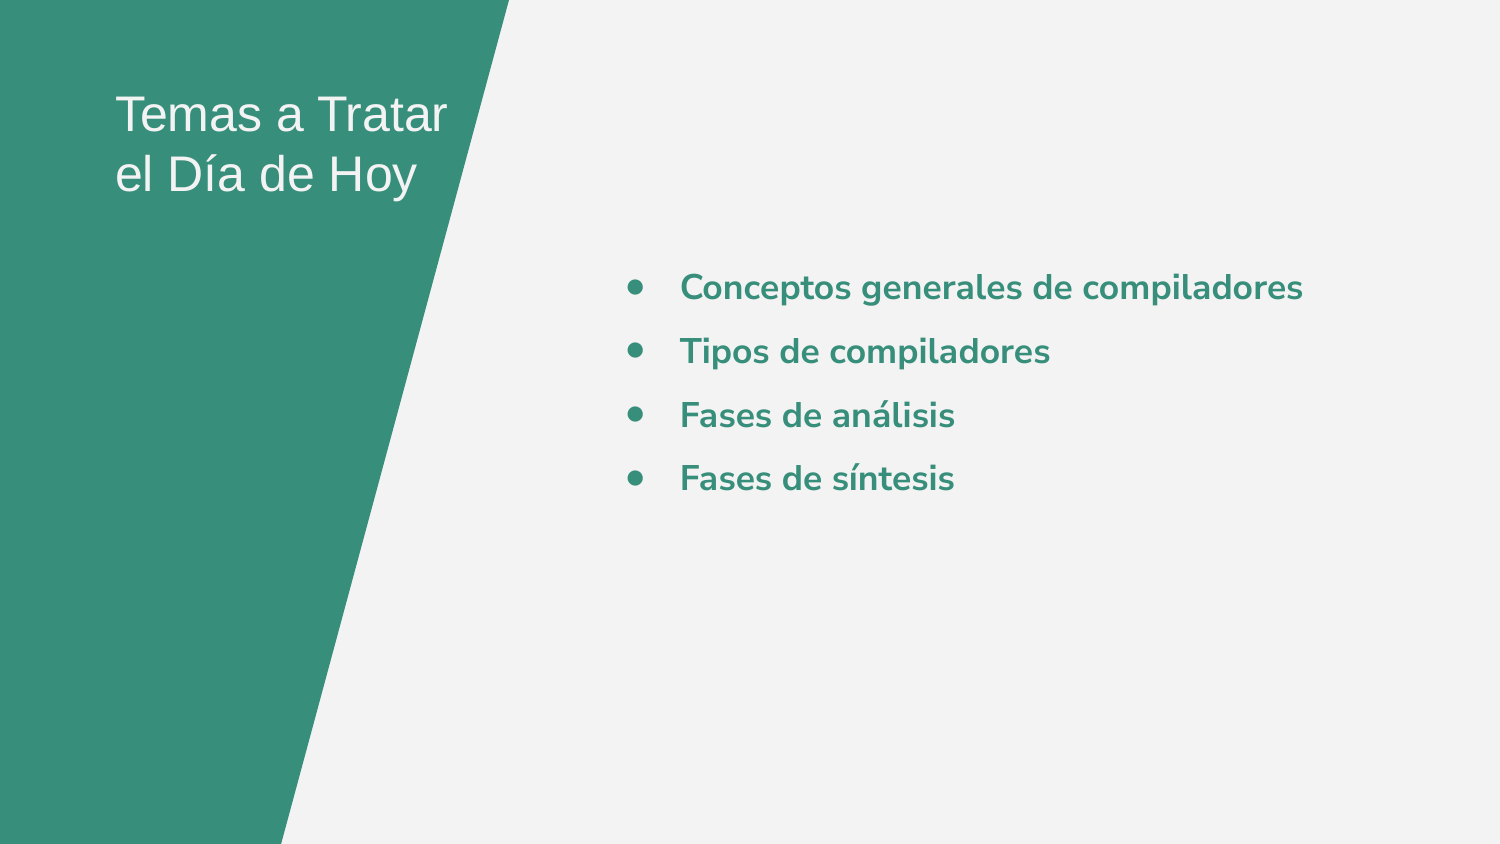

# Temas a Tratar el Día de Hoy
Conceptos generales de compiladores
Tipos de compiladores
Fases de análisis
Fases de síntesis